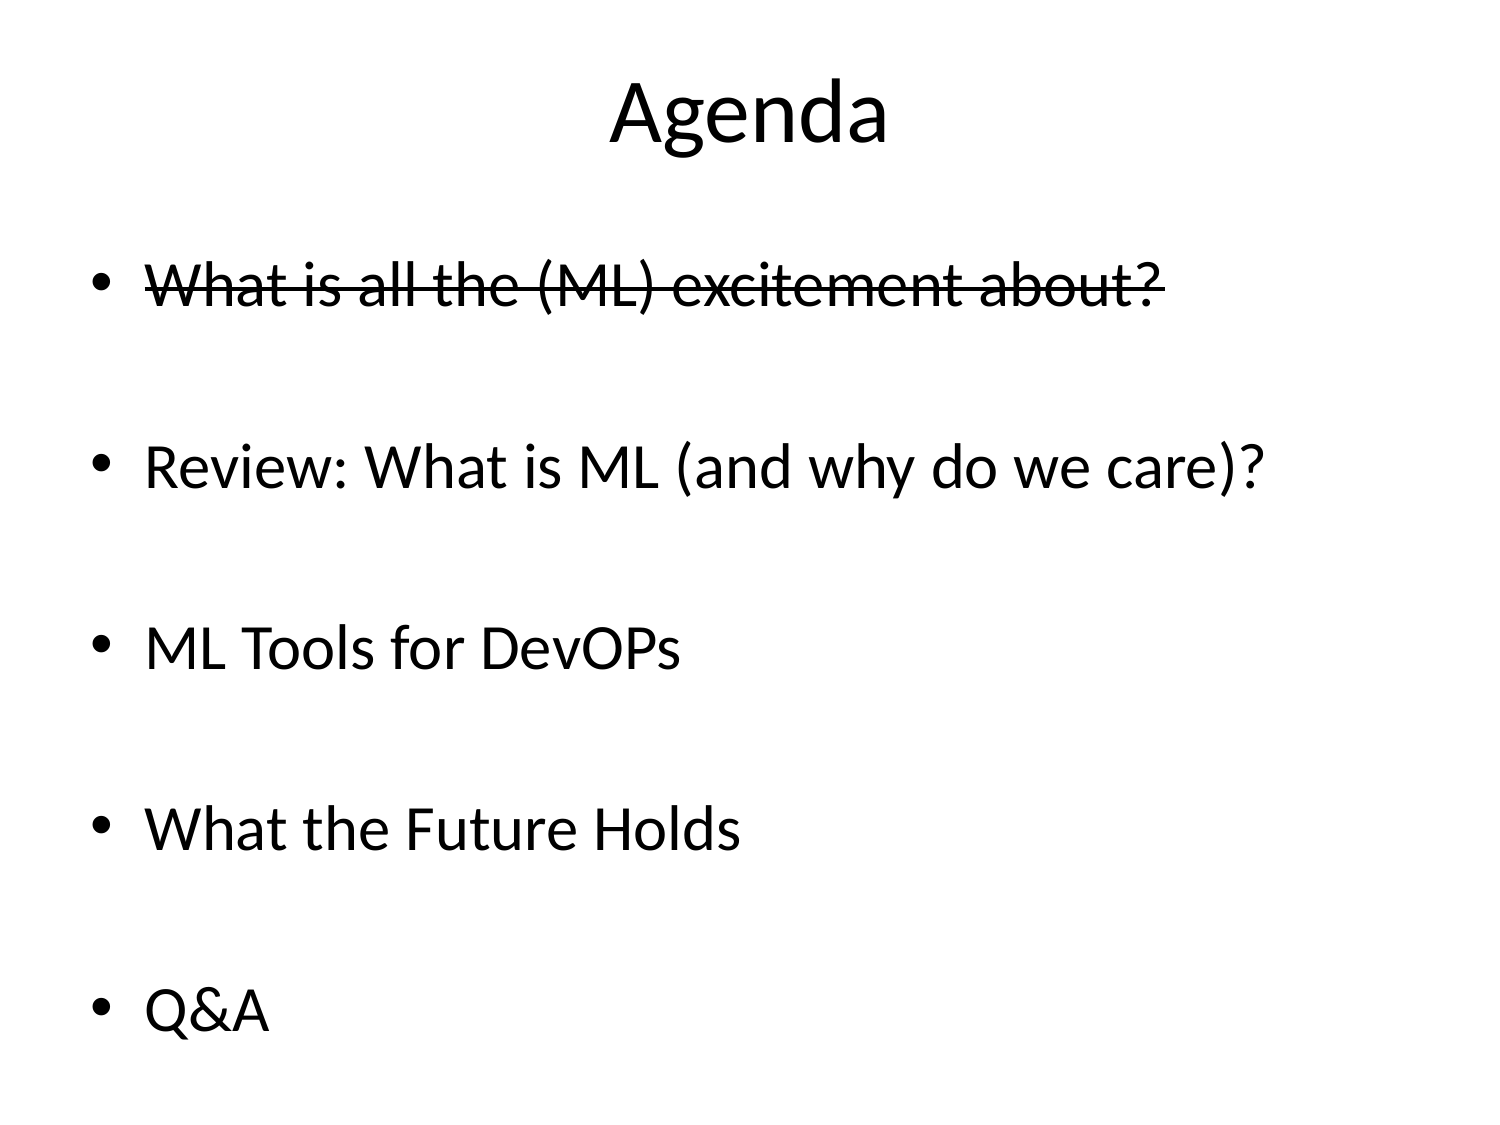

# Agenda
What is all the (ML) excitement about?

Review: What is ML (and why do we care)?

ML Tools for DevOPs

What the Future Holds

Q&A